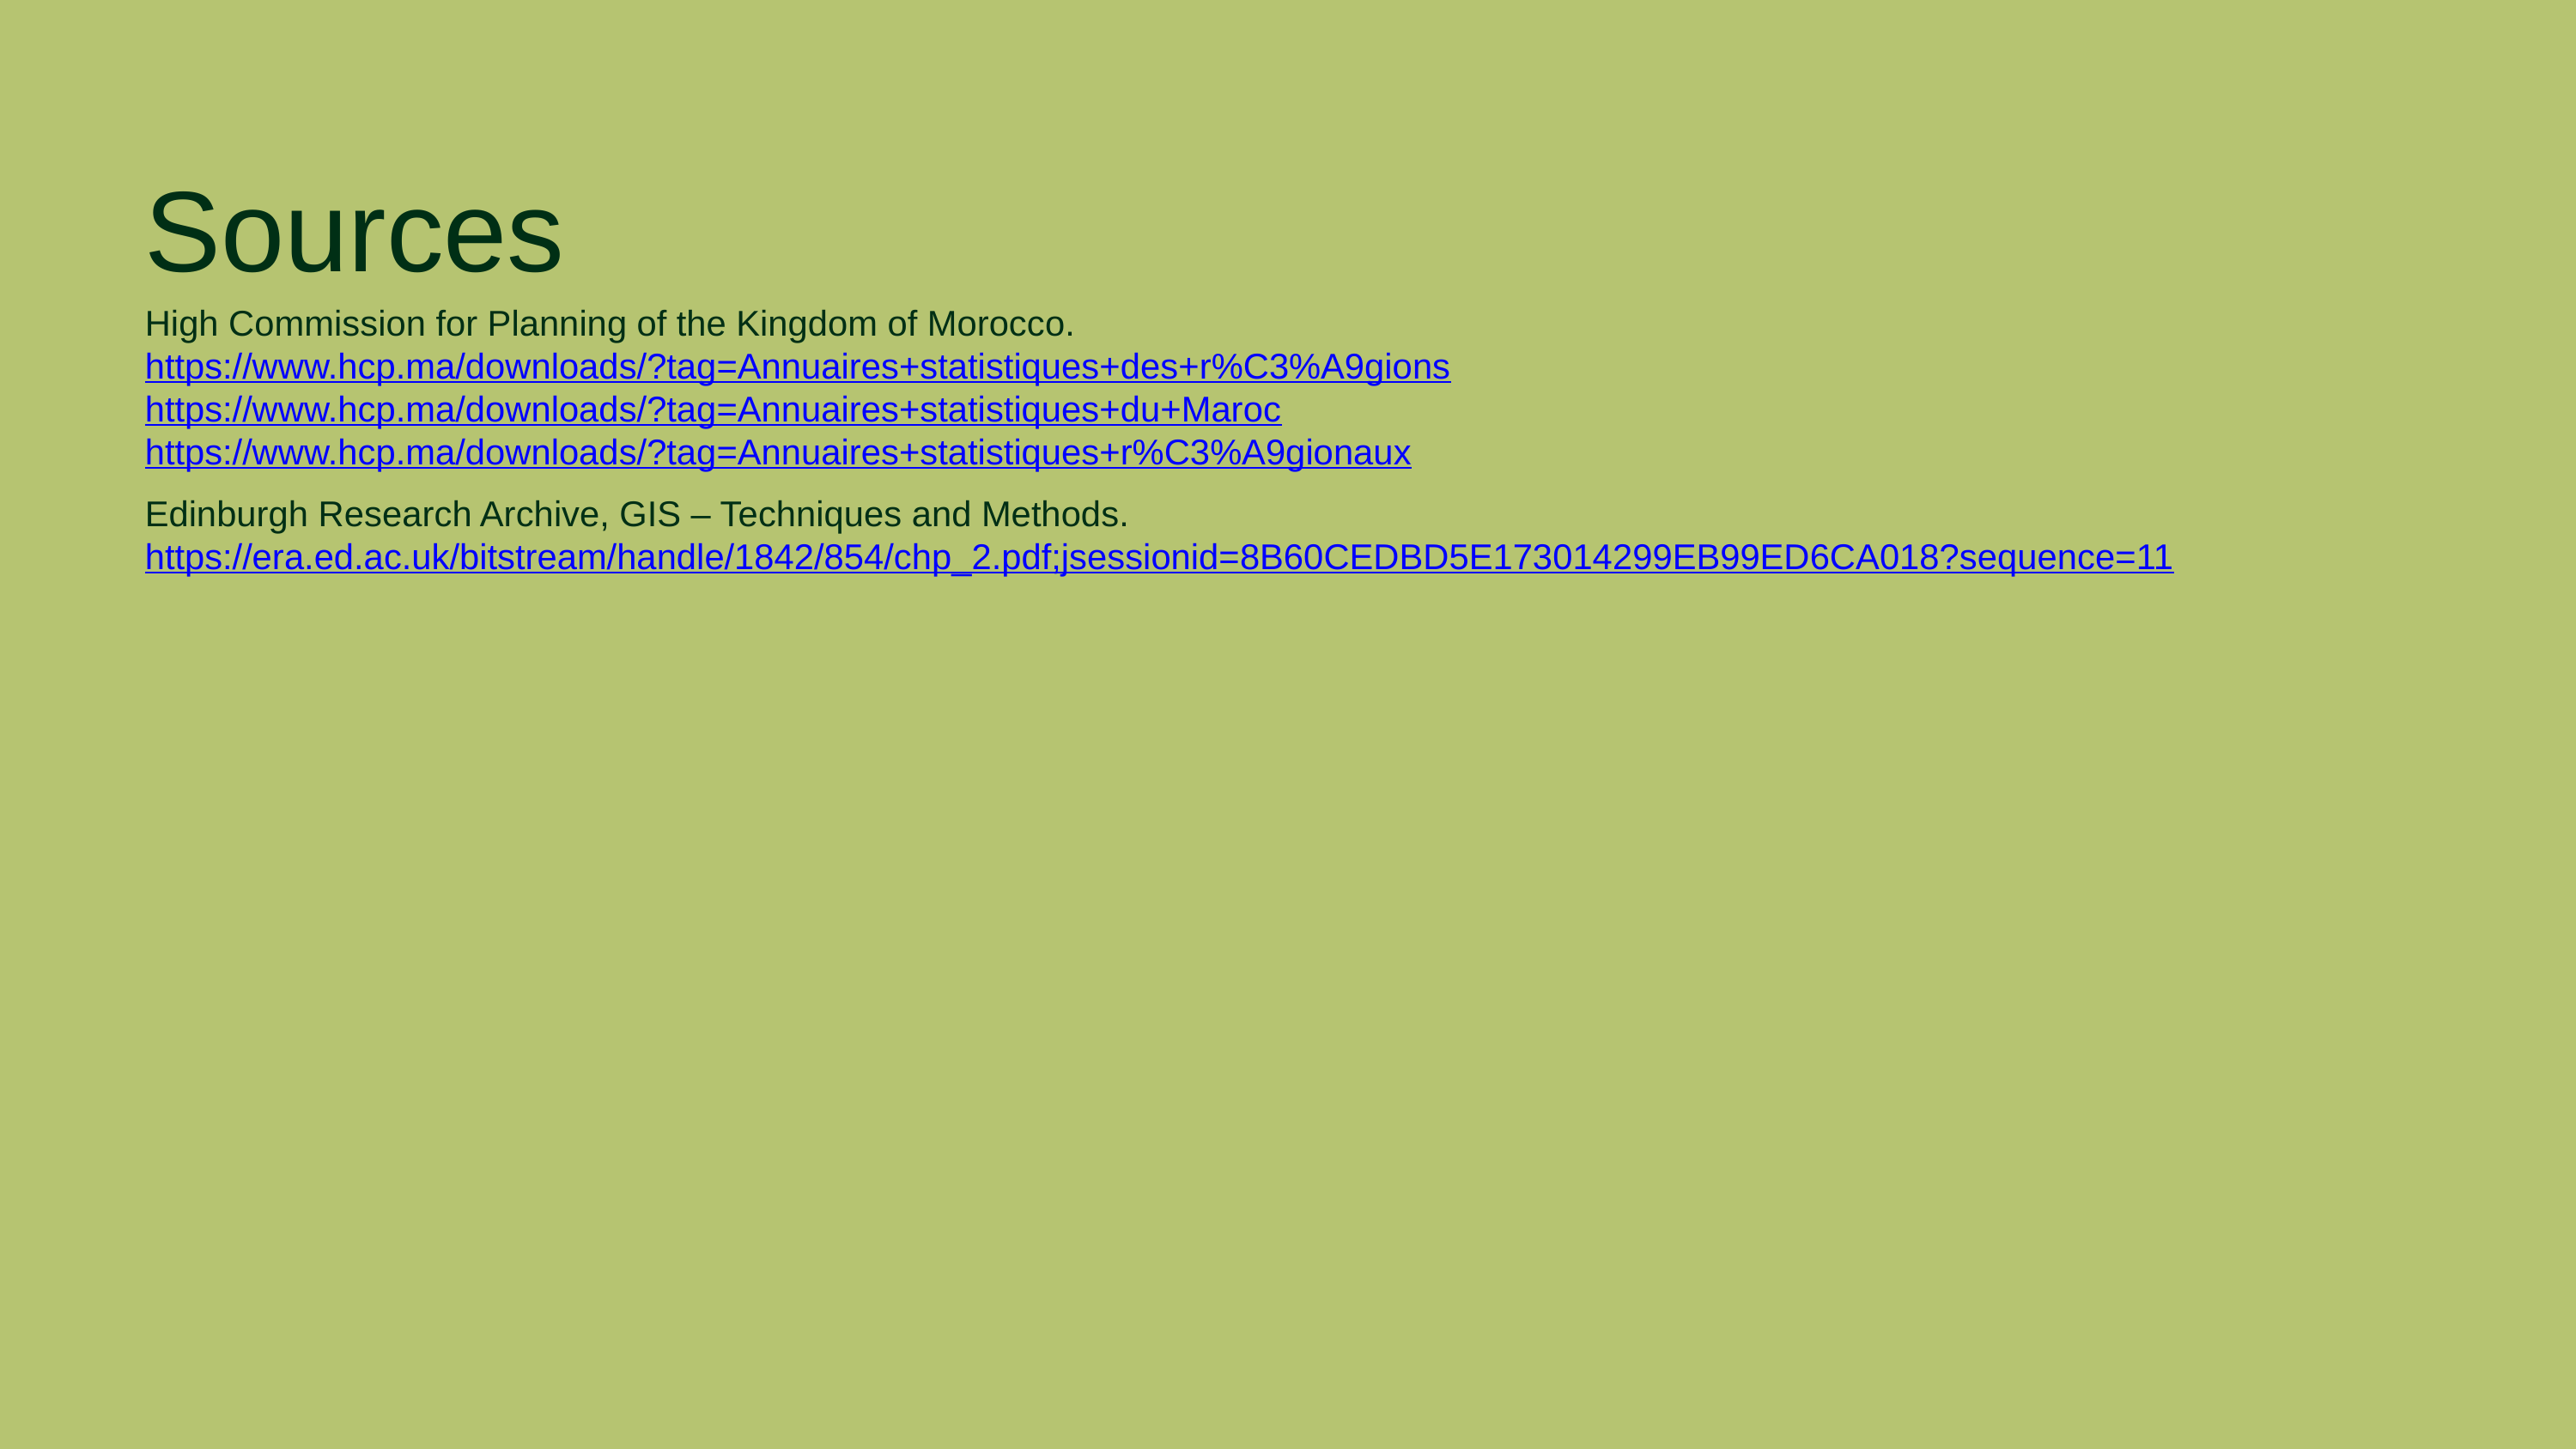

Sources
High Commission for Planning of the Kingdom of Morocco.
https://www.hcp.ma/downloads/?tag=Annuaires+statistiques+des+r%C3%A9gions
https://www.hcp.ma/downloads/?tag=Annuaires+statistiques+du+Maroc
https://www.hcp.ma/downloads/?tag=Annuaires+statistiques+r%C3%A9gionaux
Edinburgh Research Archive, GIS – Techniques and Methods.
https://era.ed.ac.uk/bitstream/handle/1842/854/chp_2.pdf;jsessionid=8B60CEDBD5E173014299EB99ED6CA018?sequence=11